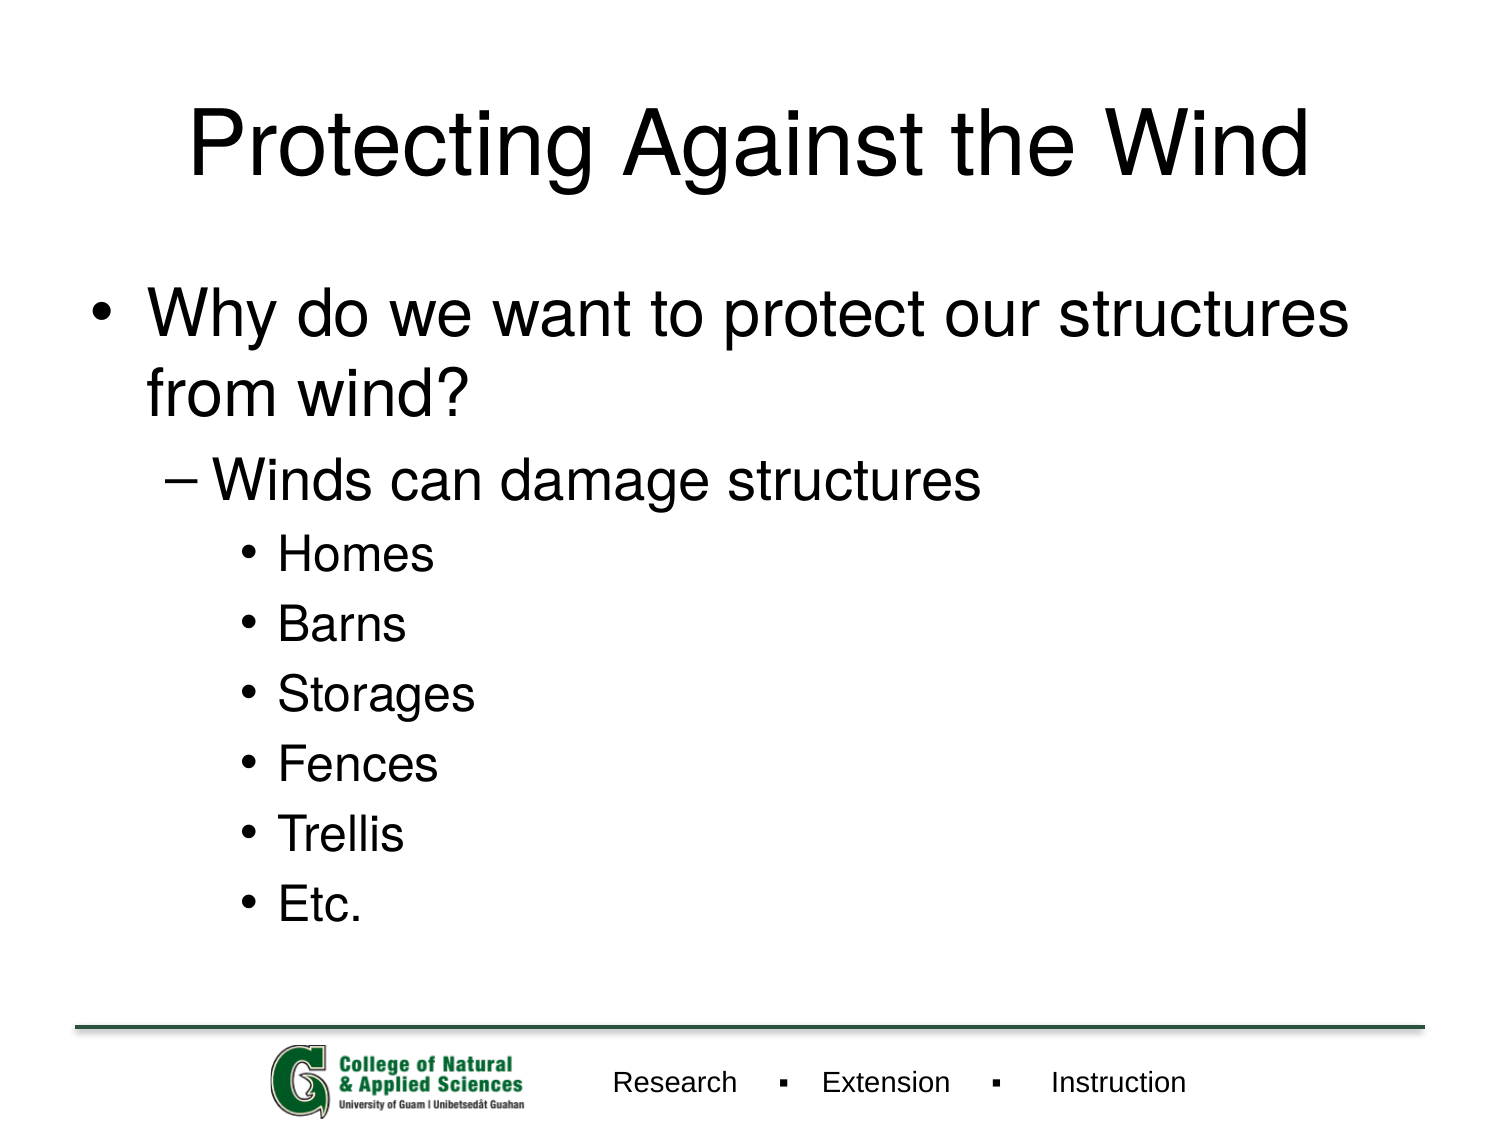

# Protecting Against the Wind
Why do we want to protect our structures from wind?
Winds can damage structures
Homes
Barns
Storages
Fences
Trellis
Etc.